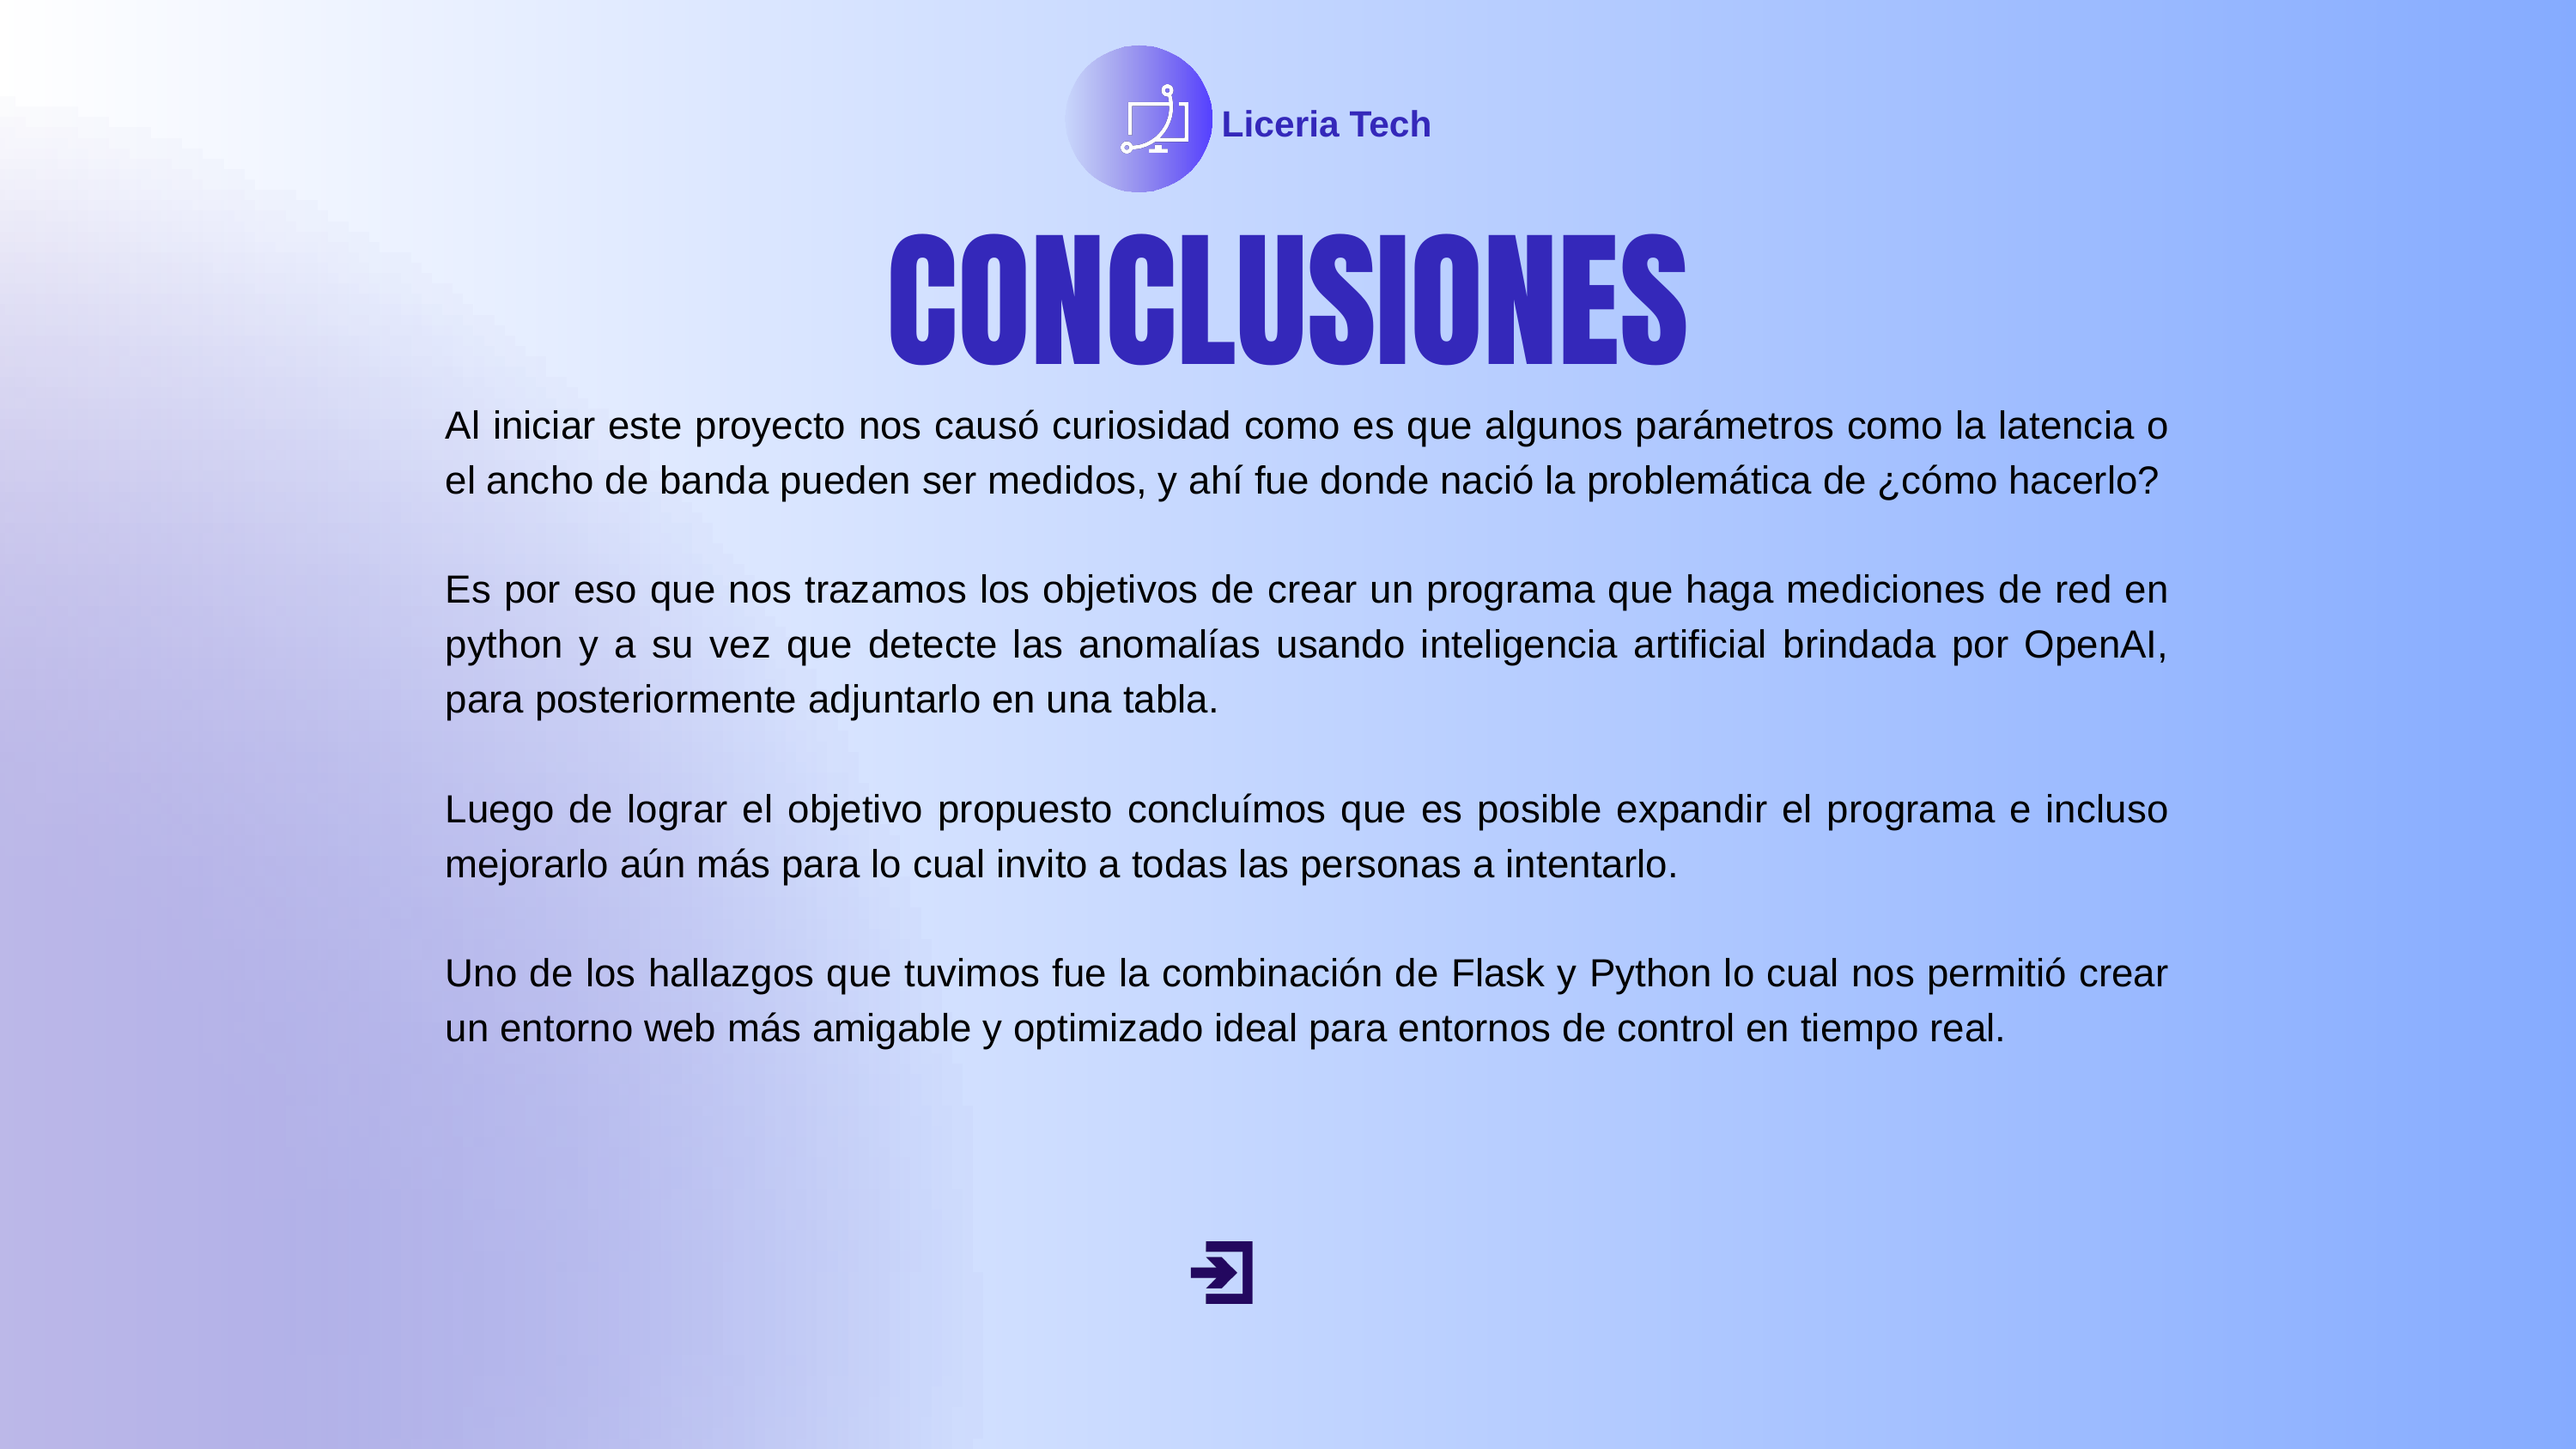

Liceria Tech
CONCLUSIONES
Al iniciar este proyecto nos causó curiosidad como es que algunos parámetros como la latencia o el ancho de banda pueden ser medidos, y ahí fue donde nació la problemática de ¿cómo hacerlo?

Es por eso que nos trazamos los objetivos de crear un programa que haga mediciones de red en python y a su vez que detecte las anomalías usando inteligencia artificial brindada por OpenAI, para posteriormente adjuntarlo en una tabla.

Luego de lograr el objetivo propuesto concluímos que es posible expandir el programa e incluso mejorarlo aún más para lo cual invito a todas las personas a intentarlo.

Uno de los hallazgos que tuvimos fue la combinación de Flask y Python lo cual nos permitió crear un entorno web más amigable y optimizado ideal para entornos de control en tiempo real.